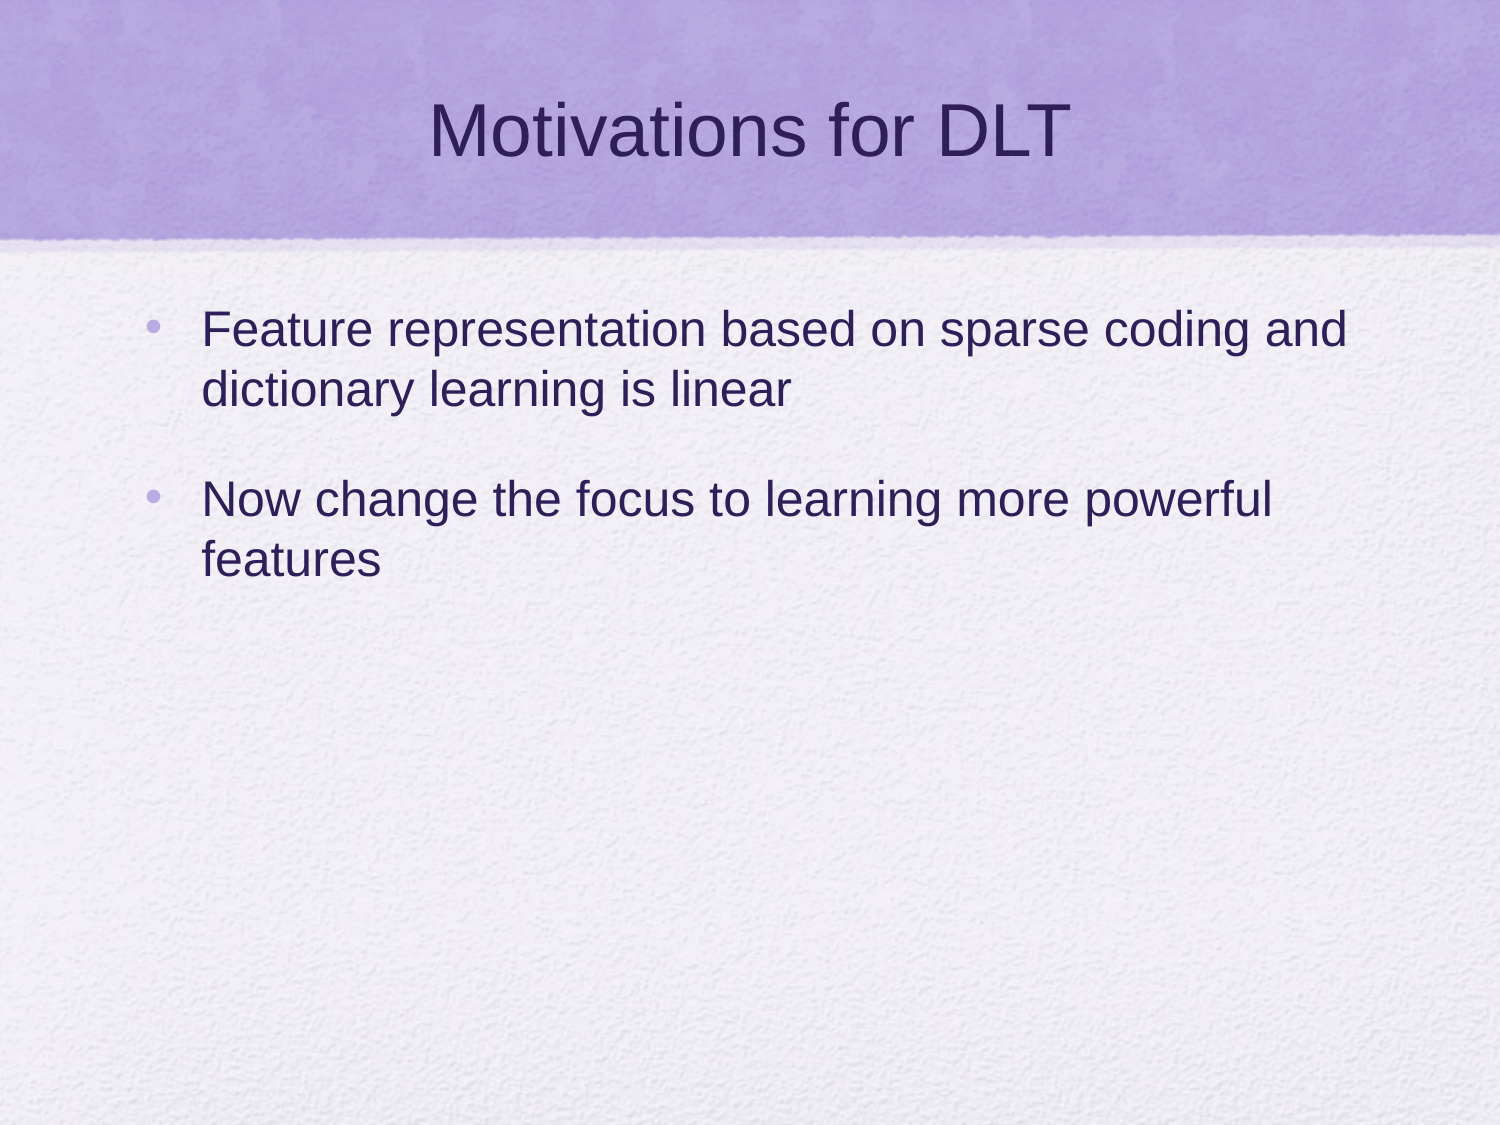

# Motivations for DLT
Feature representation based on sparse coding and dictionary learning is linear
Now change the focus to learning more powerful features